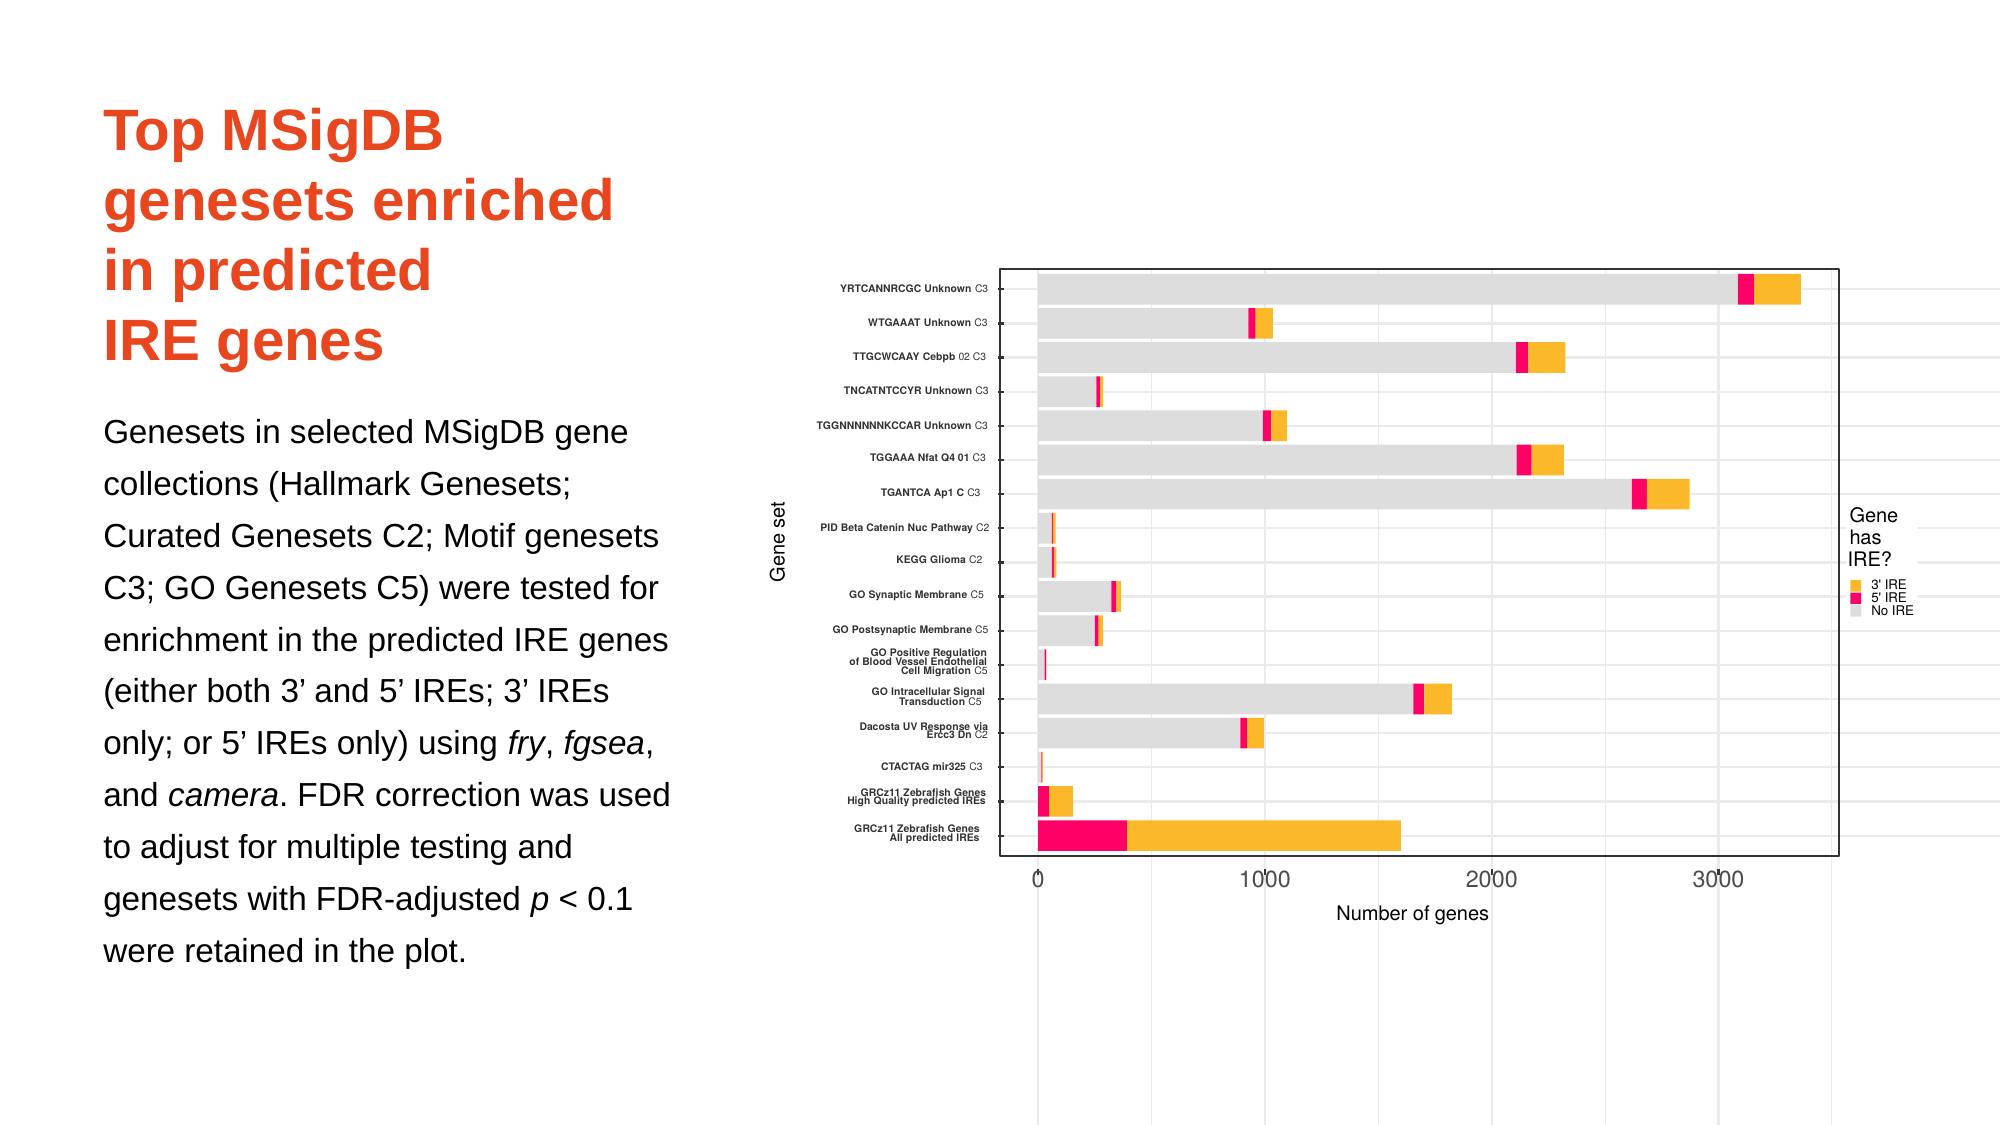

Top MSigDB genesets enriched in predicted
IRE genes

Genesets in selected MSigDB gene collections (Hallmark Genesets; Curated Genesets C2; Motif genesets C3; GO Genesets C5) were tested for enrichment in the predicted IRE genes (either both 3’ and 5’ IREs; 3’ IREs only; or 5’ IREs only) using fry, fgsea, and camera. FDR correction was used to adjust for multiple testing and genesets with FDR-adjusted p < 0.1 were retained in the plot.

YRTCANNRCGC Unknown C3

WTGAAAT Unknown C3

TTGCWCAAY Cebpb 02 C3

TNCATNTCCYR Unknown C3

TGGNNNNNNKCCAR Unknown C3

TGGAAA Nfat Q4 01 C3

TGANTCA Ap1 C C3

Gene

PID Beta Catenin Nuc Pathway C2

has
Gene set

IRE?
KEGG Glioma C2

3' IRE

GO Synaptic Membrane C5

5' IRE

No IRE

GO Postsynaptic Membrane C5

GO Positive Regulation
of Blood Vessel Endothelial
Cell Migration C5

GO Intracellular Signal

Transduction C5

Dacosta UV Response via
Ercc3 Dn C2

CTACTAG mir325 C3

GRCz11 Zebrafish Genes
High Quality predicted IREs

GRCz11 Zebrafish Genes
All predicted IREs

0
1000
2000
3000
Number of genes